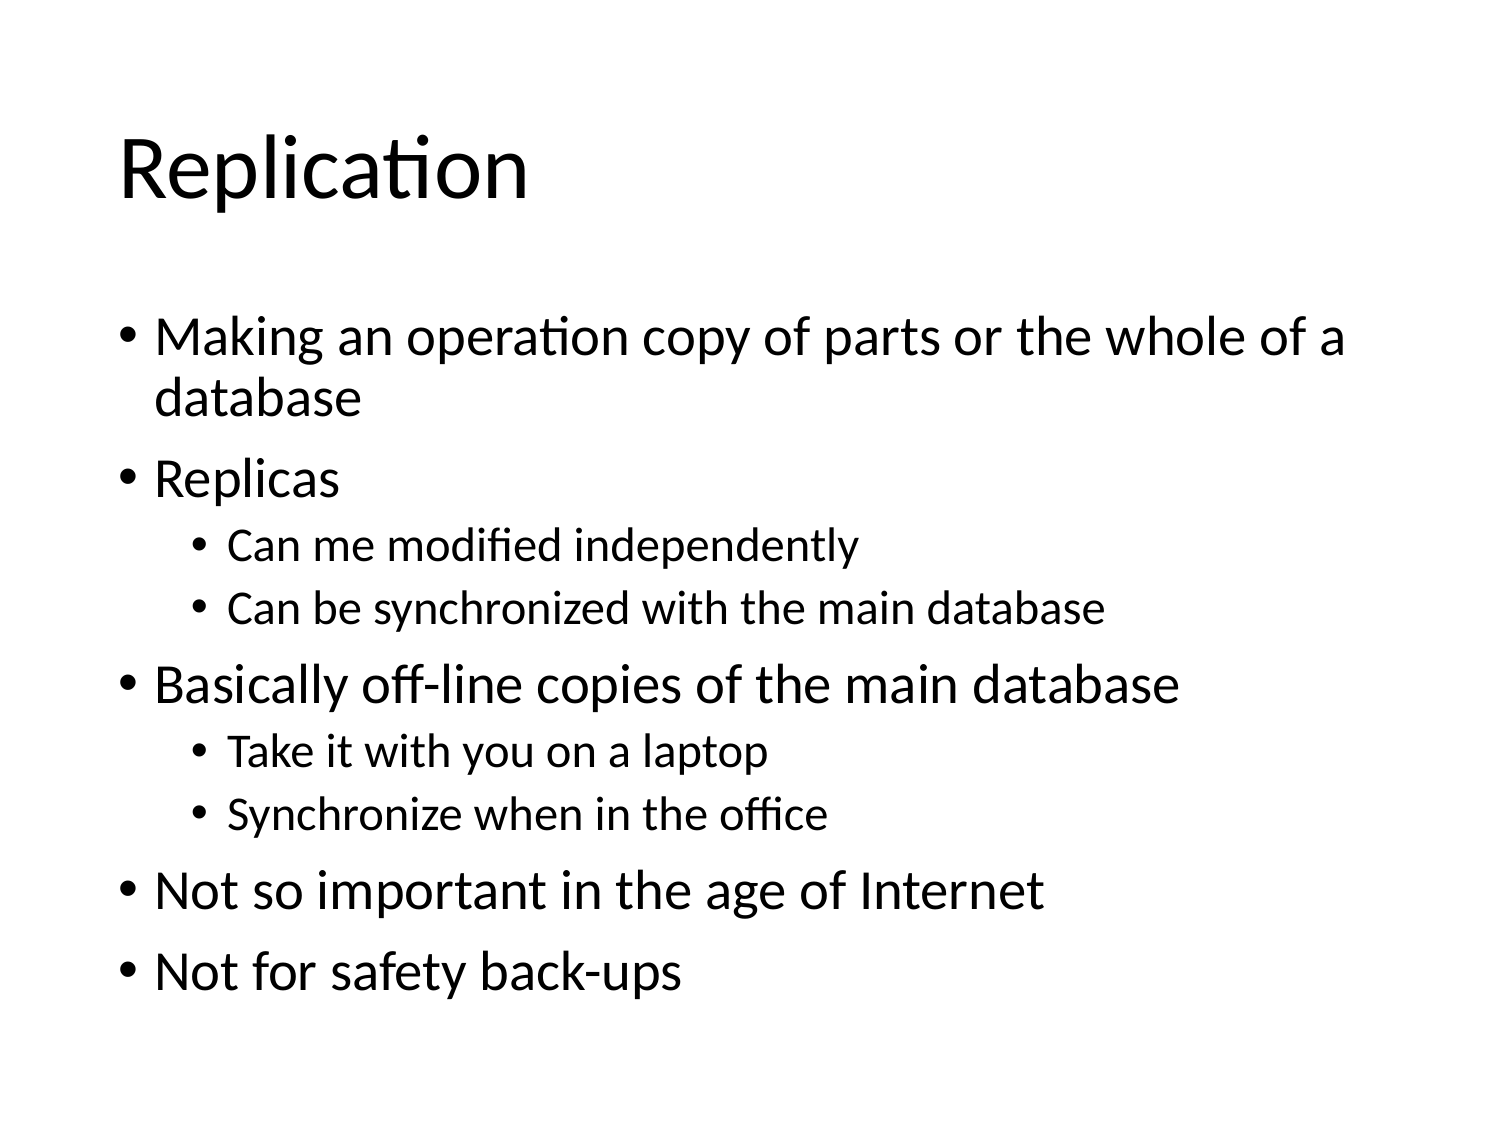

# Replication
Making an operation copy of parts or the whole of a database
Replicas
Can me modified independently
Can be synchronized with the main database
Basically off-line copies of the main database
Take it with you on a laptop
Synchronize when in the office
Not so important in the age of Internet
Not for safety back-ups